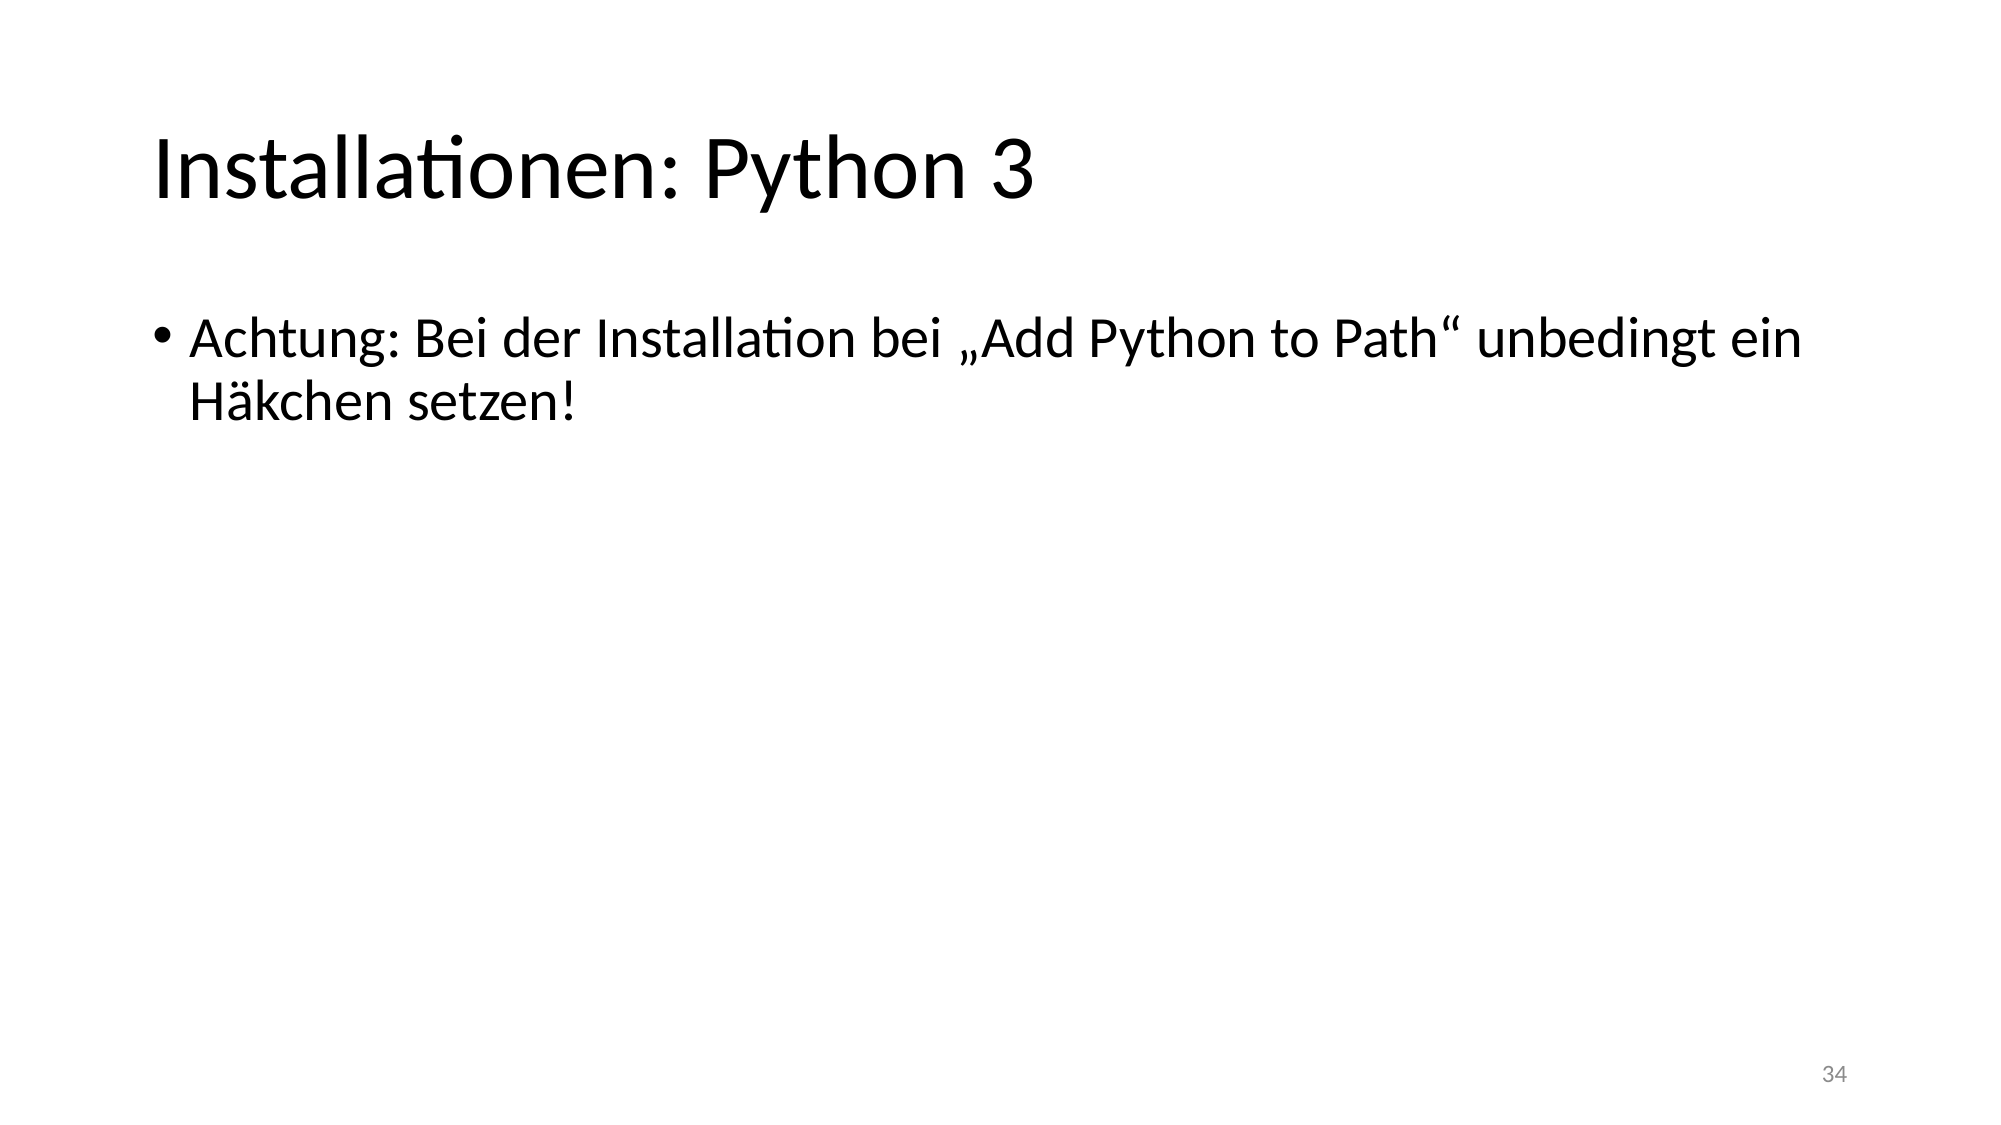

# Installationen: Python 3
Achtung: Bei der Installation bei „Add Python to Path“ unbedingt ein Häkchen setzen!
34